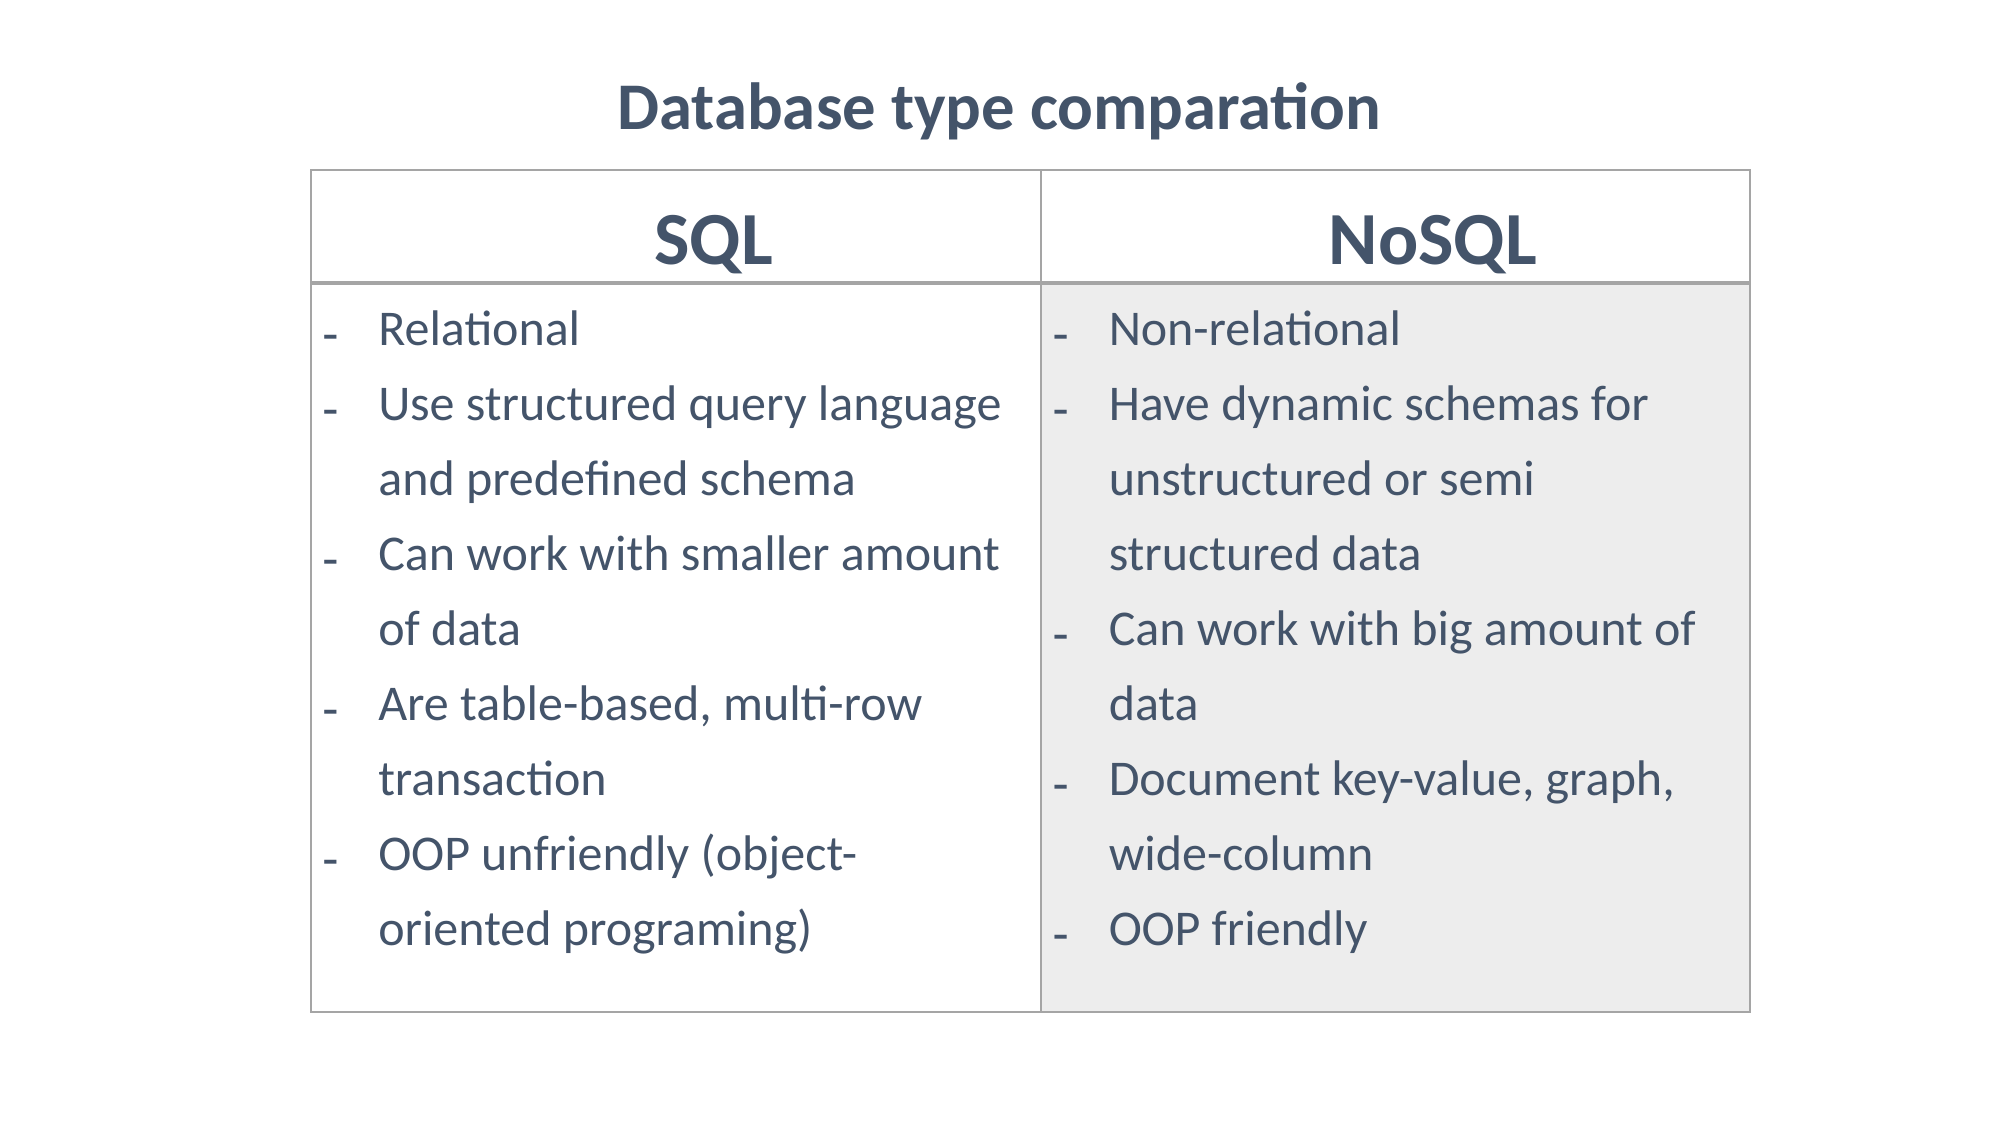

# Database type comparation
| SQL | NoSQL |
| --- | --- |
| Relational Use structured query language and predefined schema Can work with smaller amount of data Are table-based, multi-row transaction OOP unfriendly (object-oriented programing) | Non-relational Have dynamic schemas for unstructured or semi structured data Can work with big amount of data Document key-value, graph, wide-column OOP friendly |